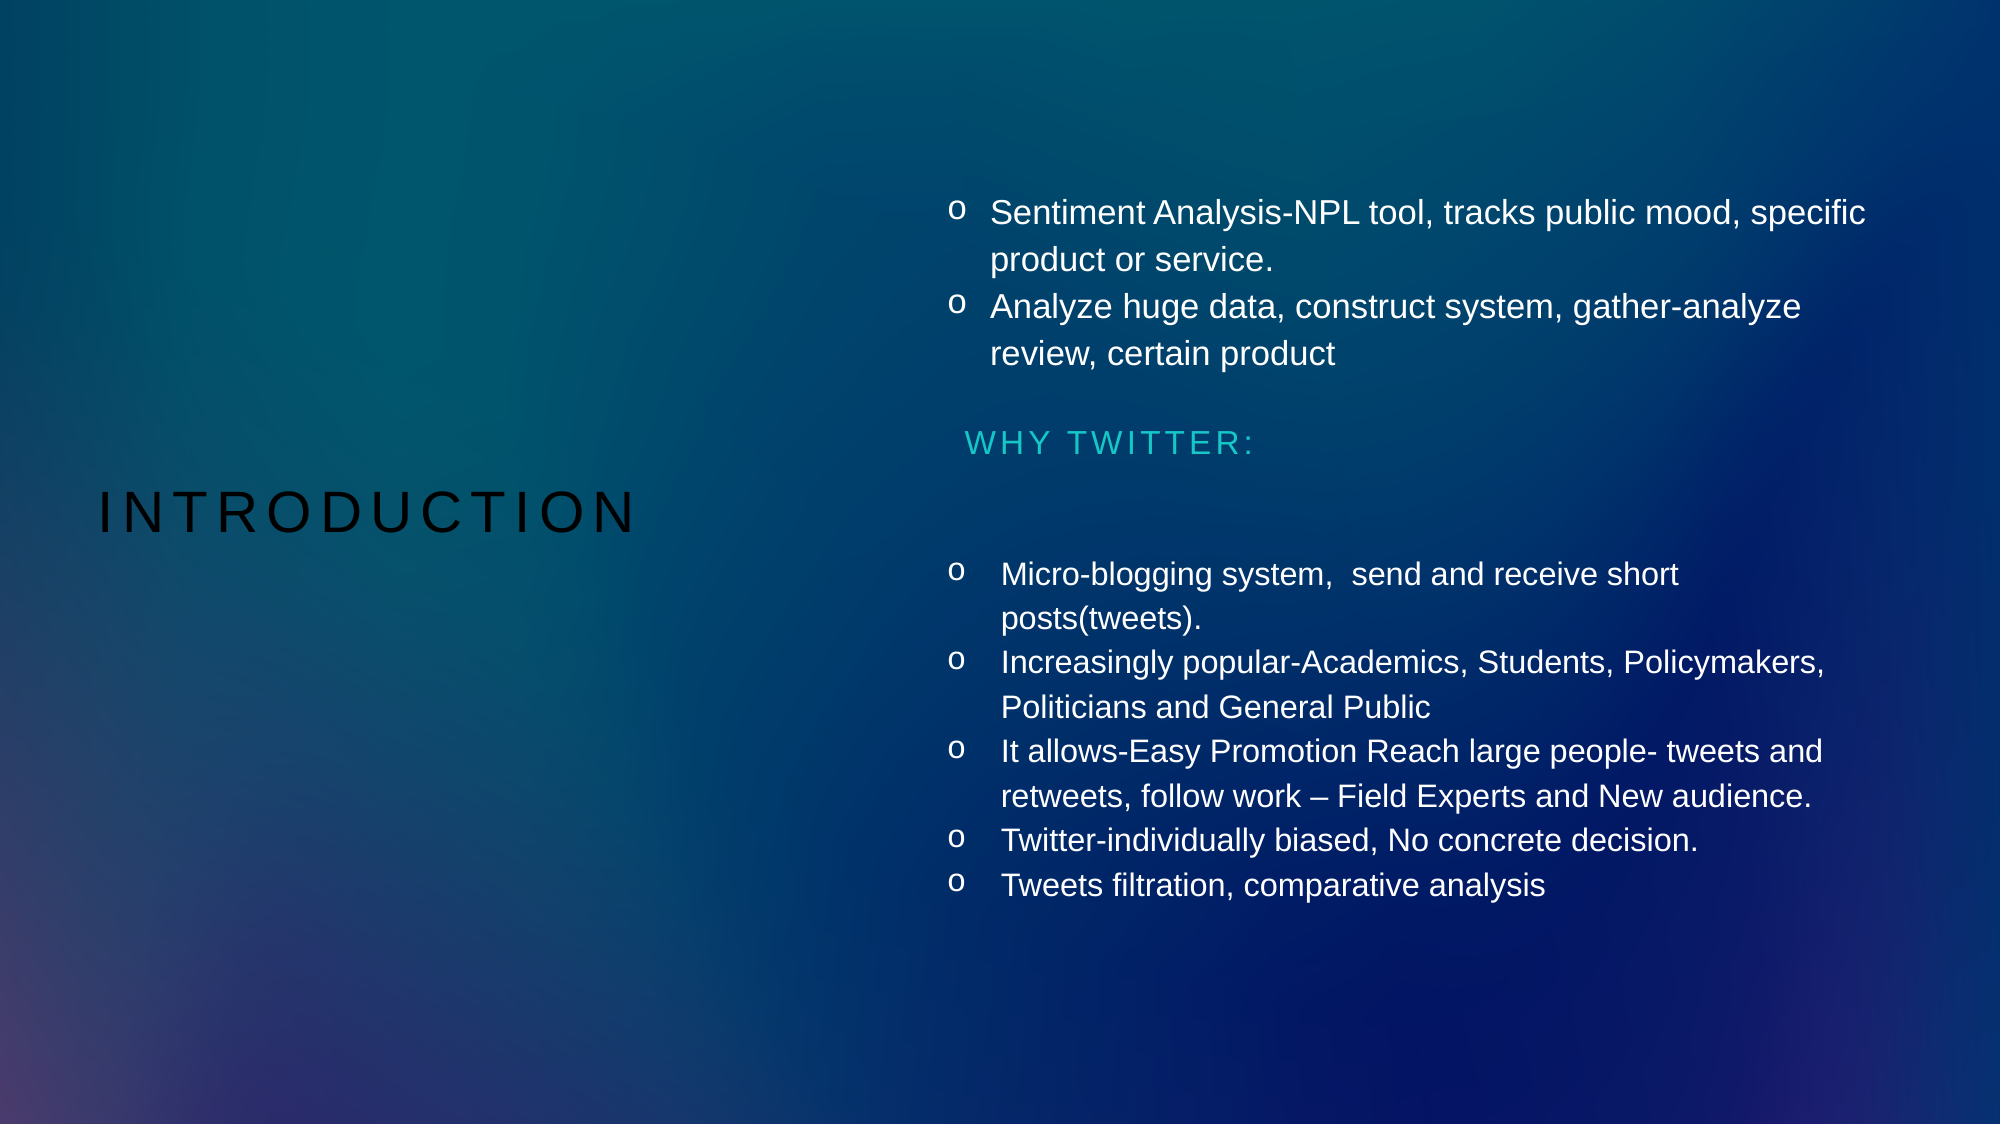

Sentiment Analysis-NPL tool, tracks public mood, specific product or service.
Analyze huge data, construct system, gather-analyze review, certain product

Why Twitter:
# Introduction
Micro-blogging system,  send and receive short posts(tweets).
Increasingly popular-Academics, Students, Policymakers, Politicians and General Public
It allows-Easy Promotion Reach large people- tweets and retweets, follow work – Field Experts and New audience.
Twitter-individually biased, No concrete decision.
Tweets filtration, comparative analysis